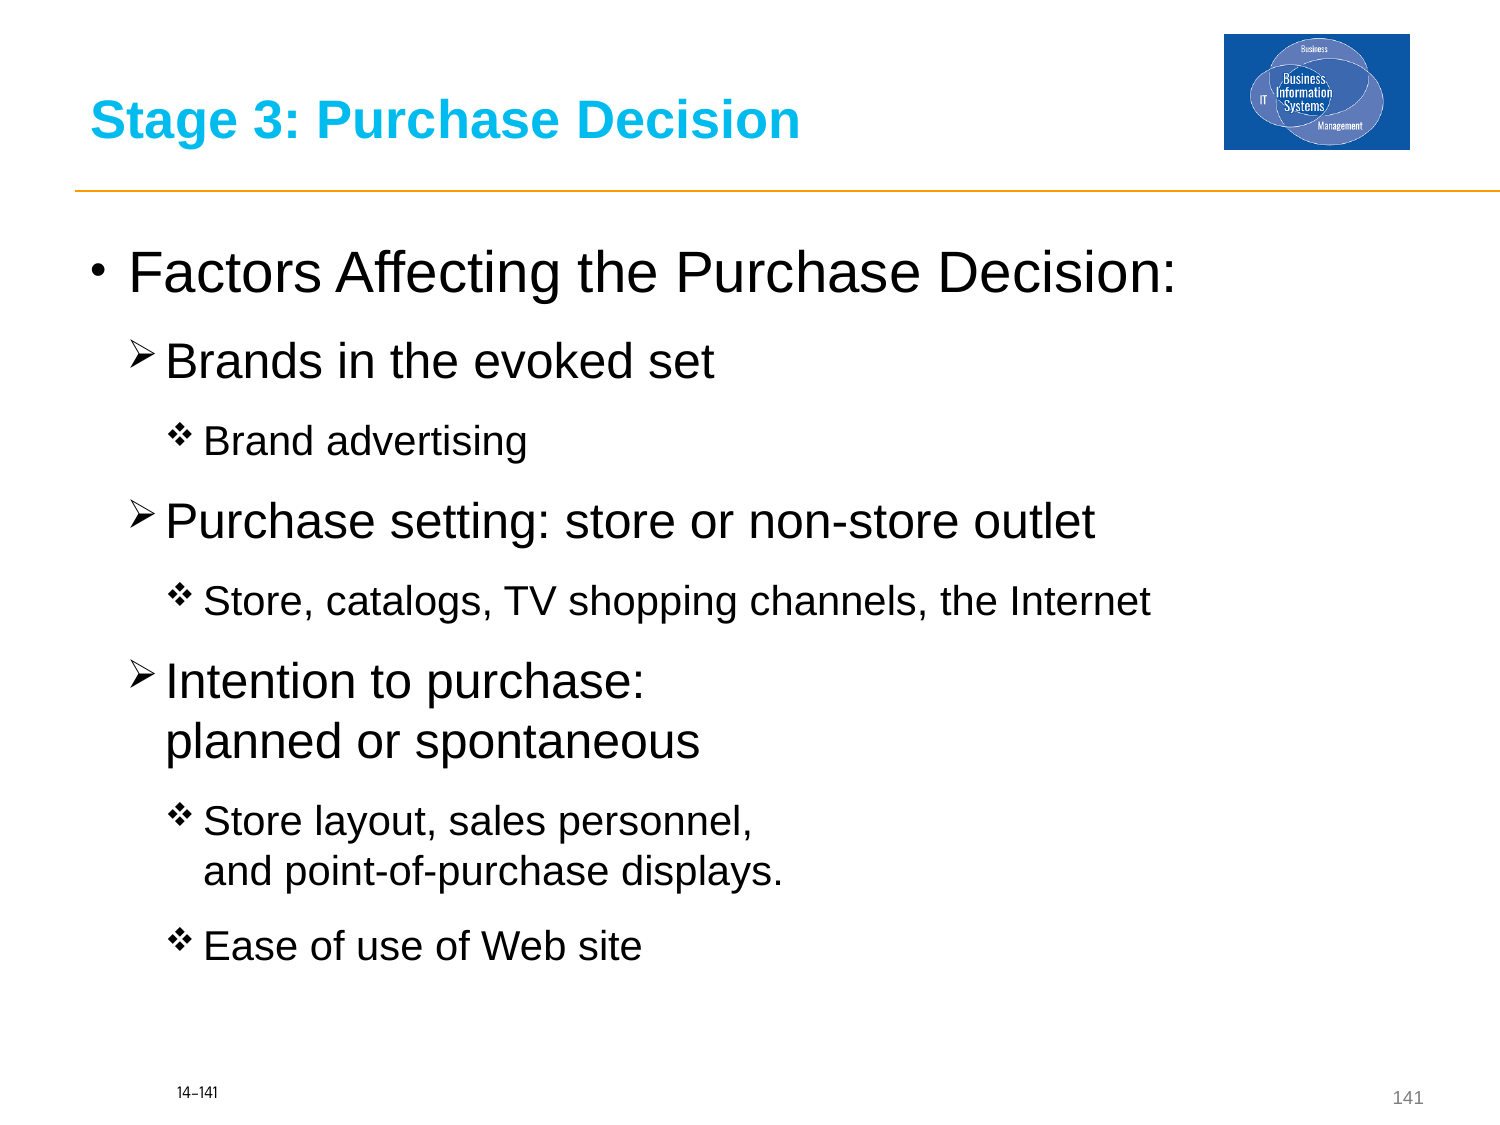

# Stage 3: Purchase Decision
Factors Affecting the Purchase Decision:
Brands in the evoked set
Brand advertising
Purchase setting: store or non-store outlet
Store, catalogs, TV shopping channels, the Internet
Intention to purchase:
planned or spontaneous
Store layout, sales personnel,
and point-of-purchase displays.
Ease of use of Web site
14–141